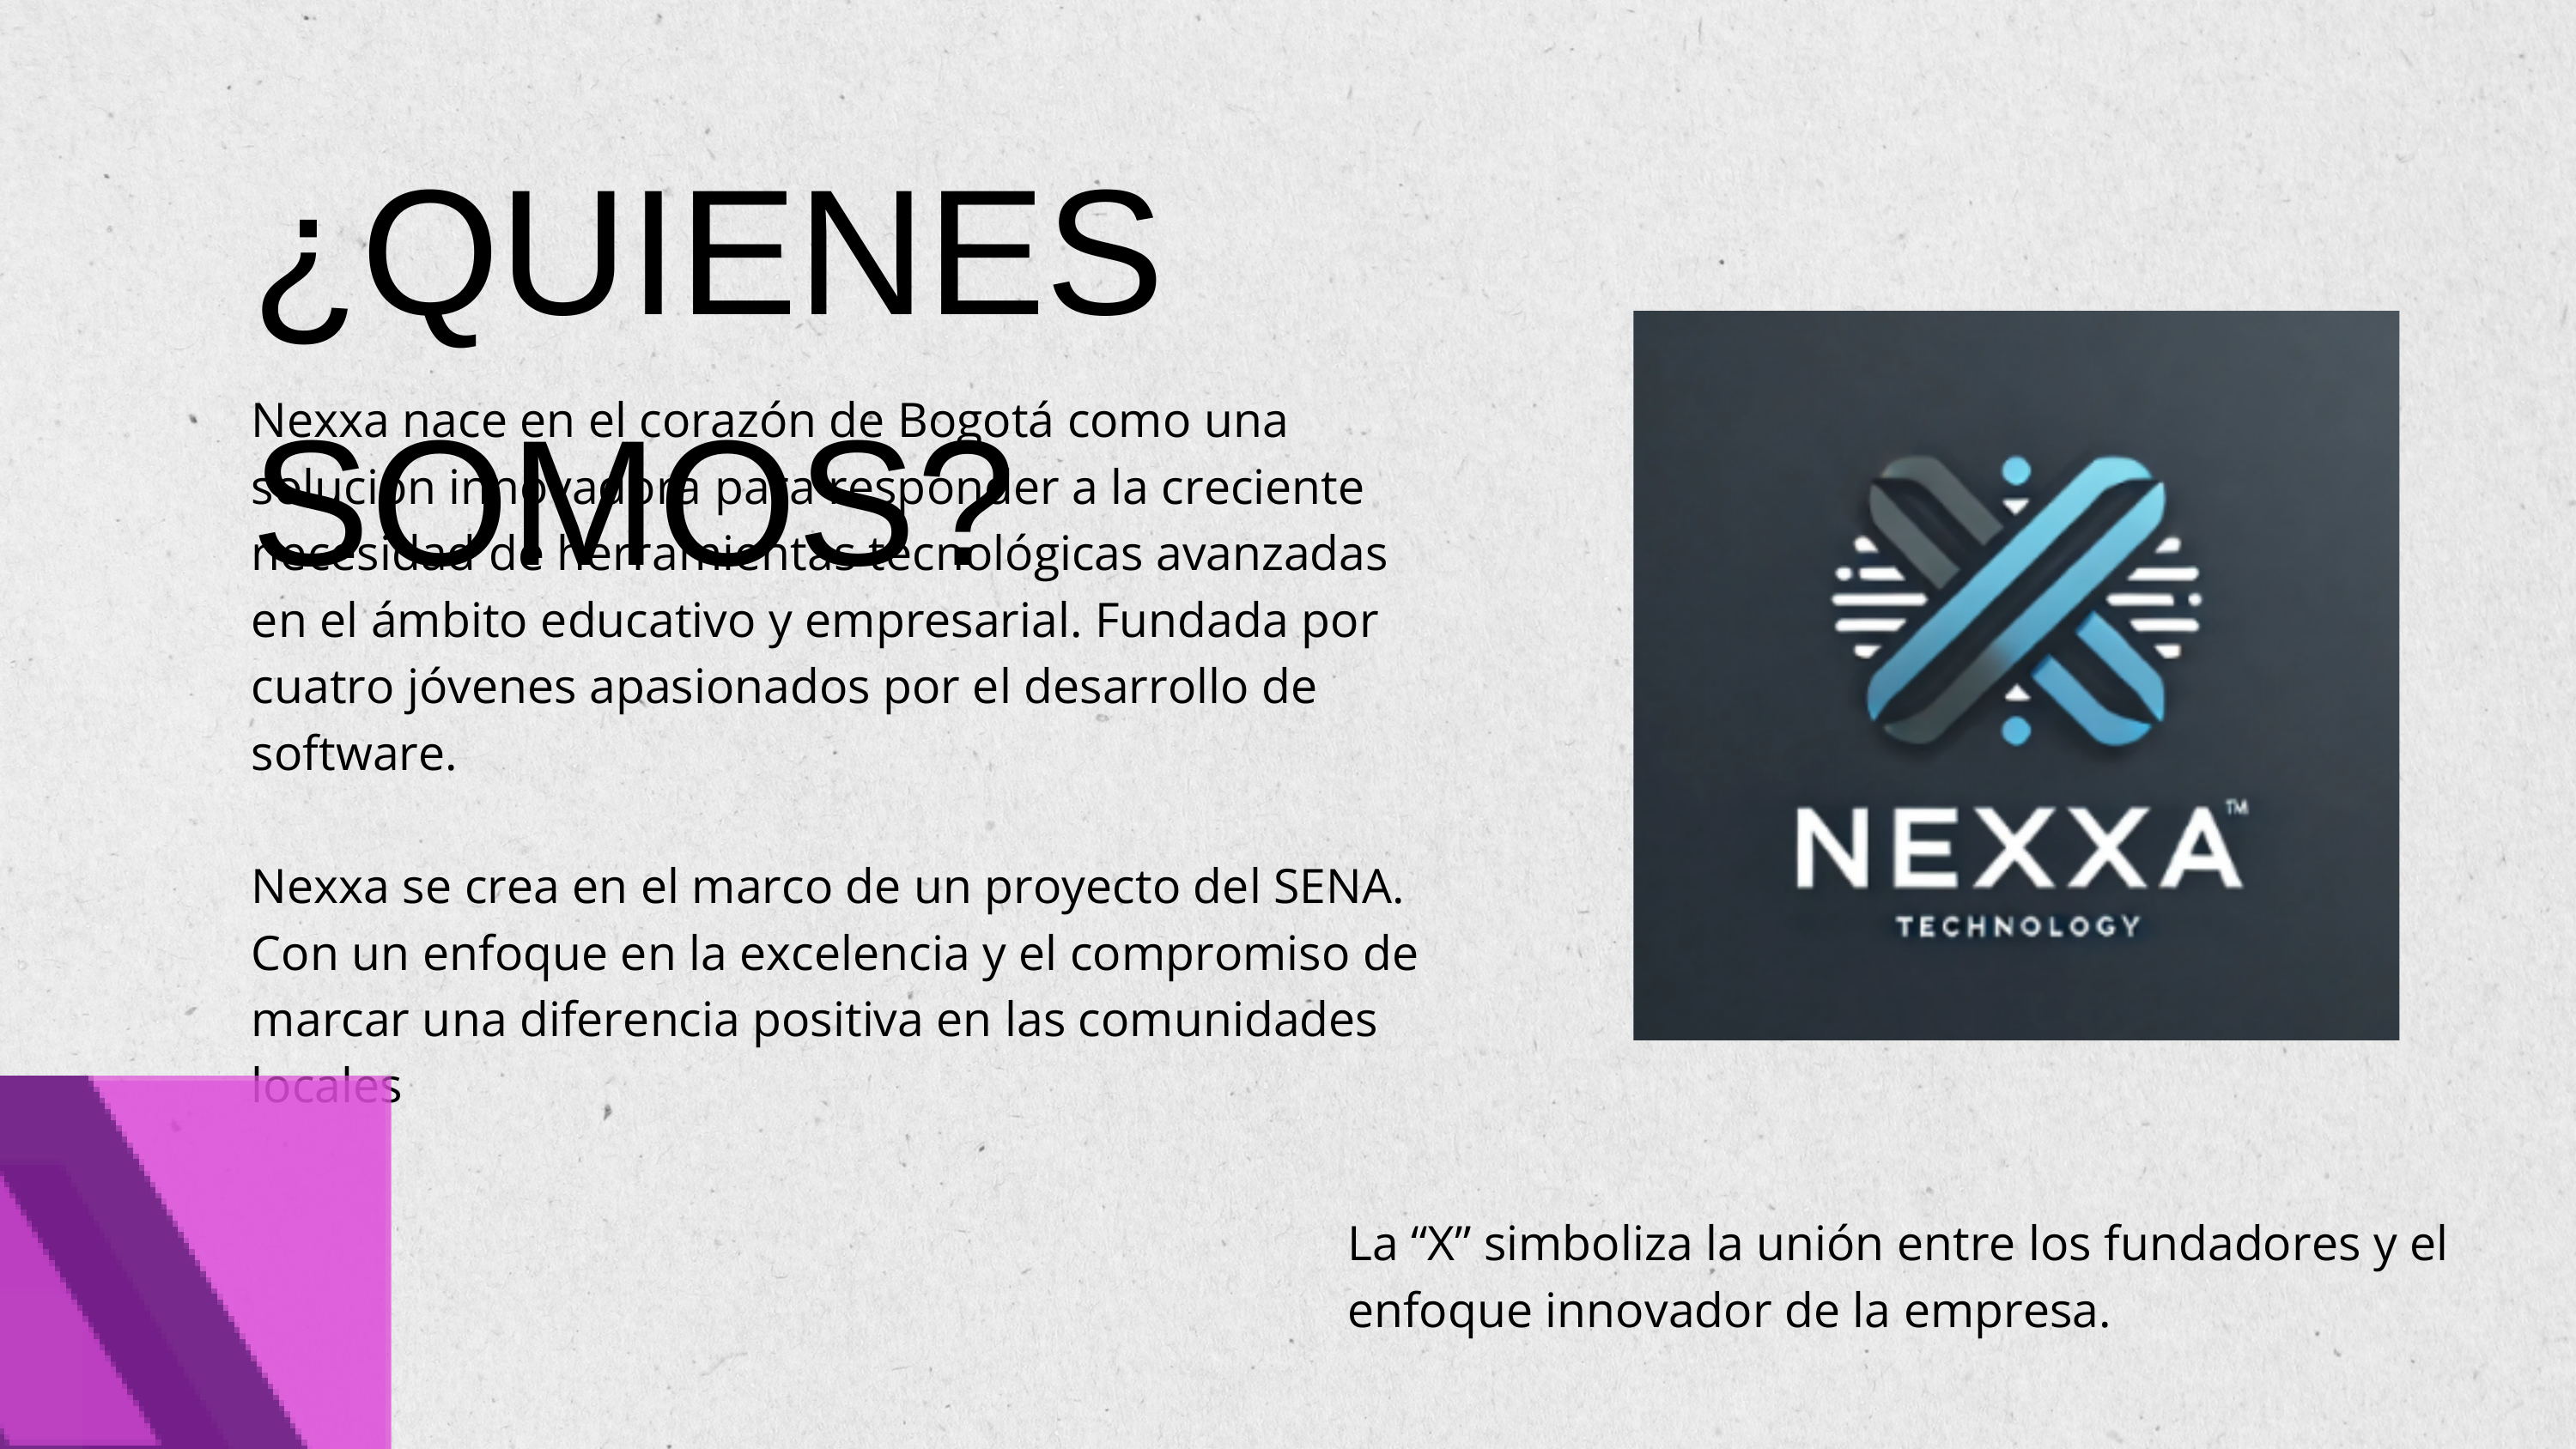

¿QUIENES SOMOS?

Nexxa nace en el corazón de Bogotá como una solución innovadora para responder a la creciente necesidad de herramientas tecnológicas avanzadas en el ámbito educativo y empresarial. Fundada por cuatro jóvenes apasionados por el desarrollo de software.

Nexxa se crea en el marco de un proyecto del SENA. Con un enfoque en la excelencia y el compromiso de marcar una diferencia positiva en las comunidades locales

La “X” simboliza la unión entre los fundadores y el enfoque innovador de la empresa.